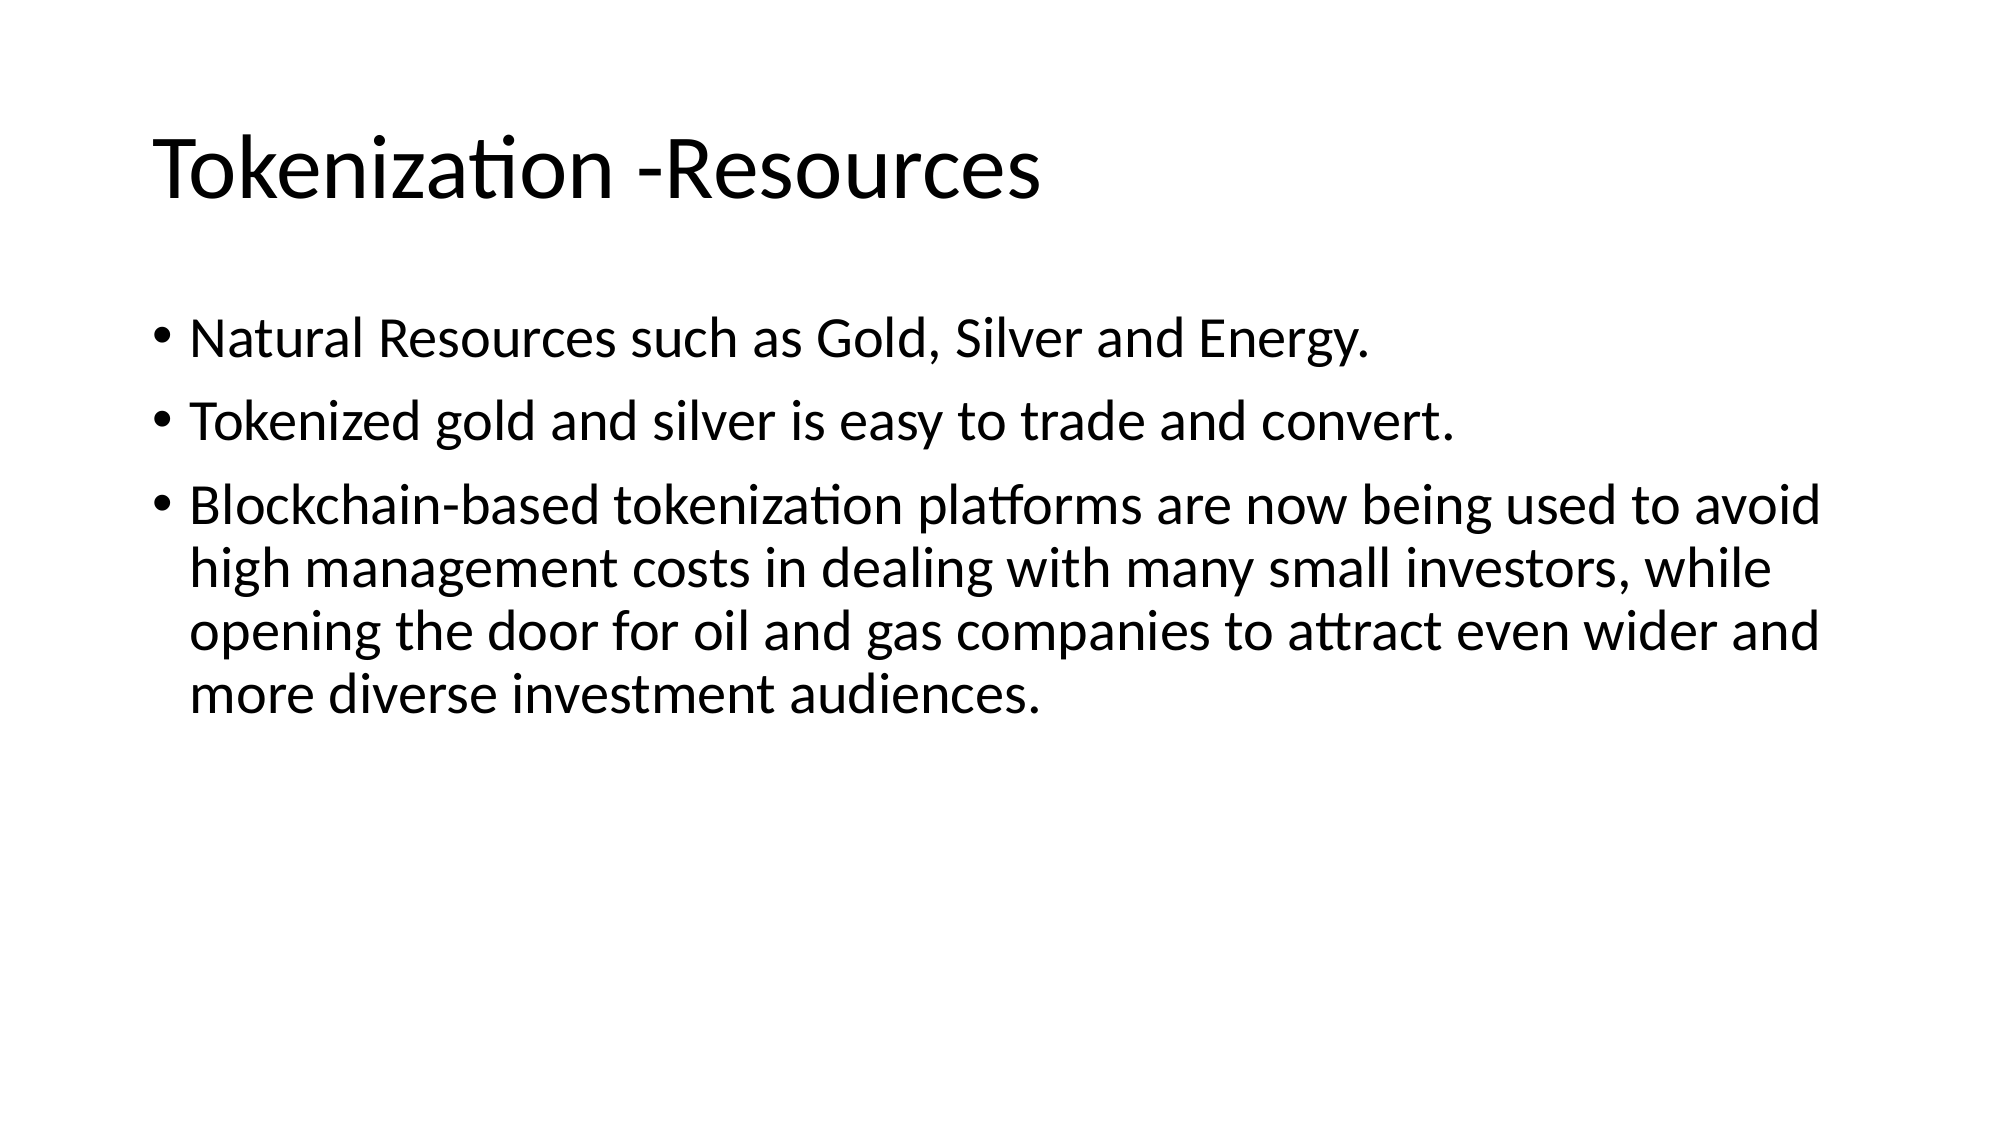

# Tokenization -Resources
Natural Resources such as Gold, Silver and Energy.
Tokenized gold and silver is easy to trade and convert.
Blockchain-based tokenization platforms are now being used to avoid high management costs in dealing with many small investors, while opening the door for oil and gas companies to attract even wider and more diverse investment audiences.